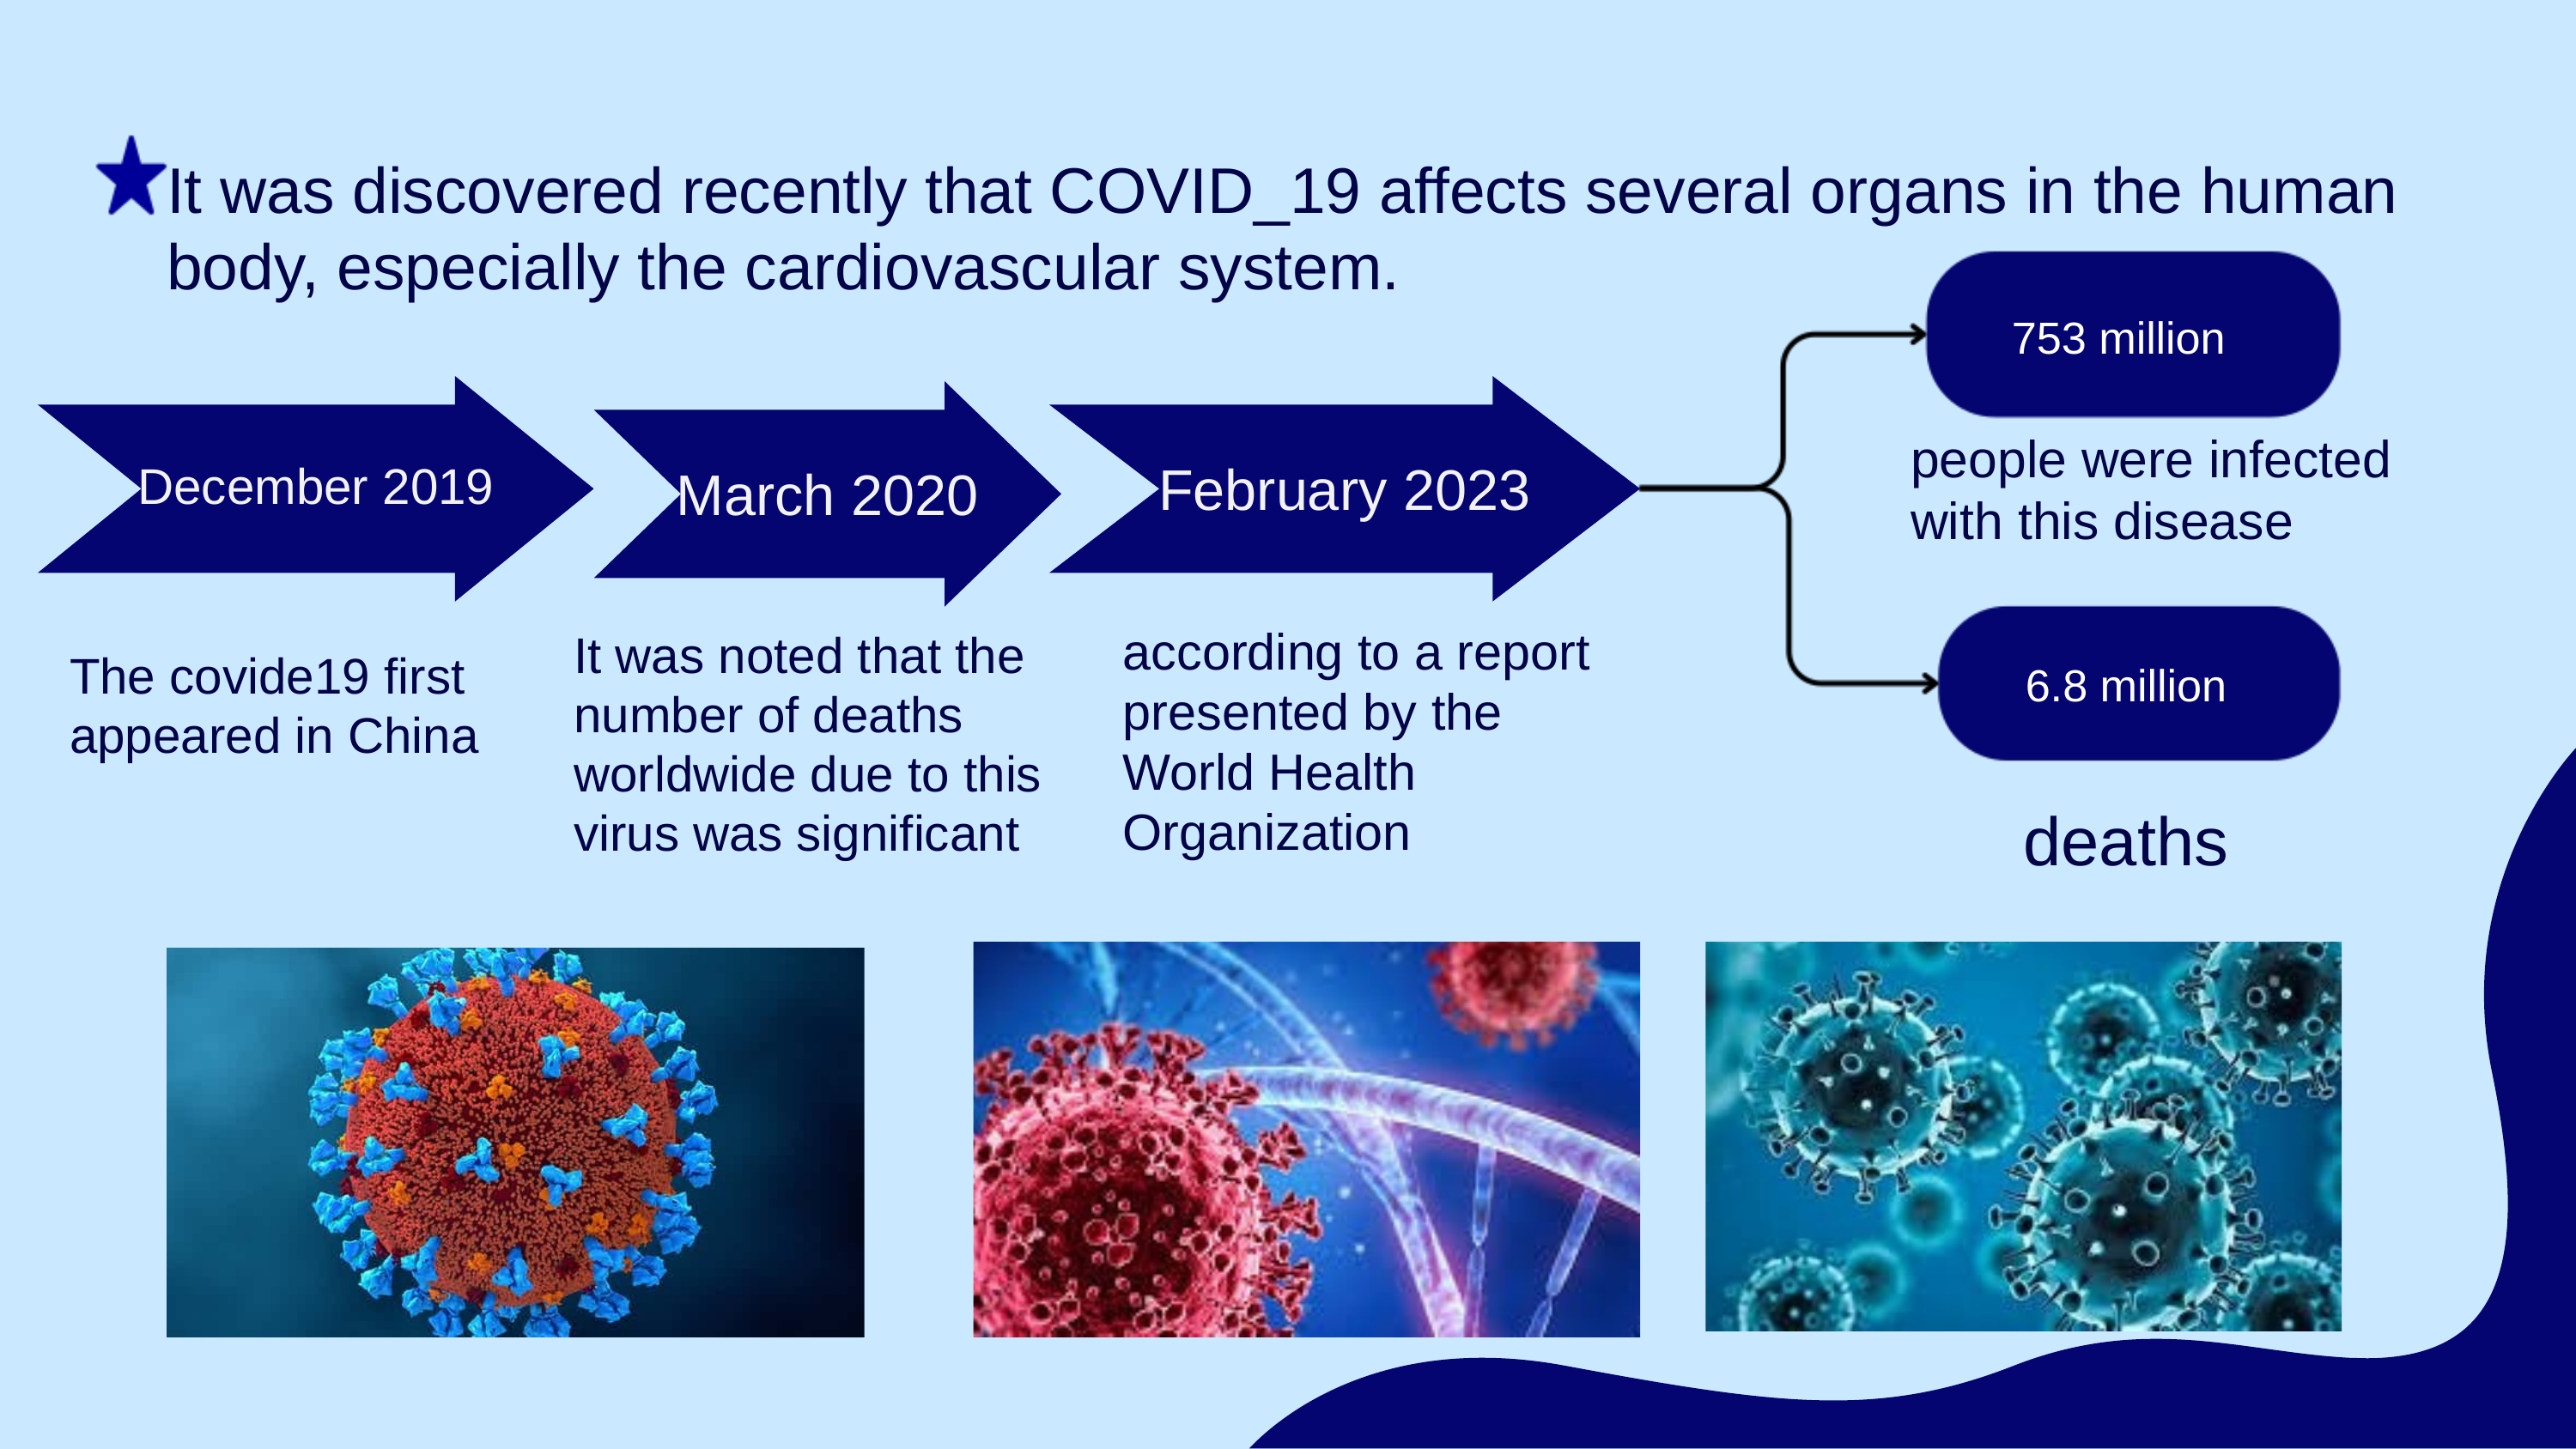

It was discovered recently that COVID_19 affects several organs in the human body, especially the cardiovascular system.

753 million

people were infected with this disease
February 2023
December 2019
March 2020
according to a report presented by the World Health Organization
It was noted that the number of deaths worldwide due to this virus was significant
The covide19 first appeared in China
6.8 million

deaths